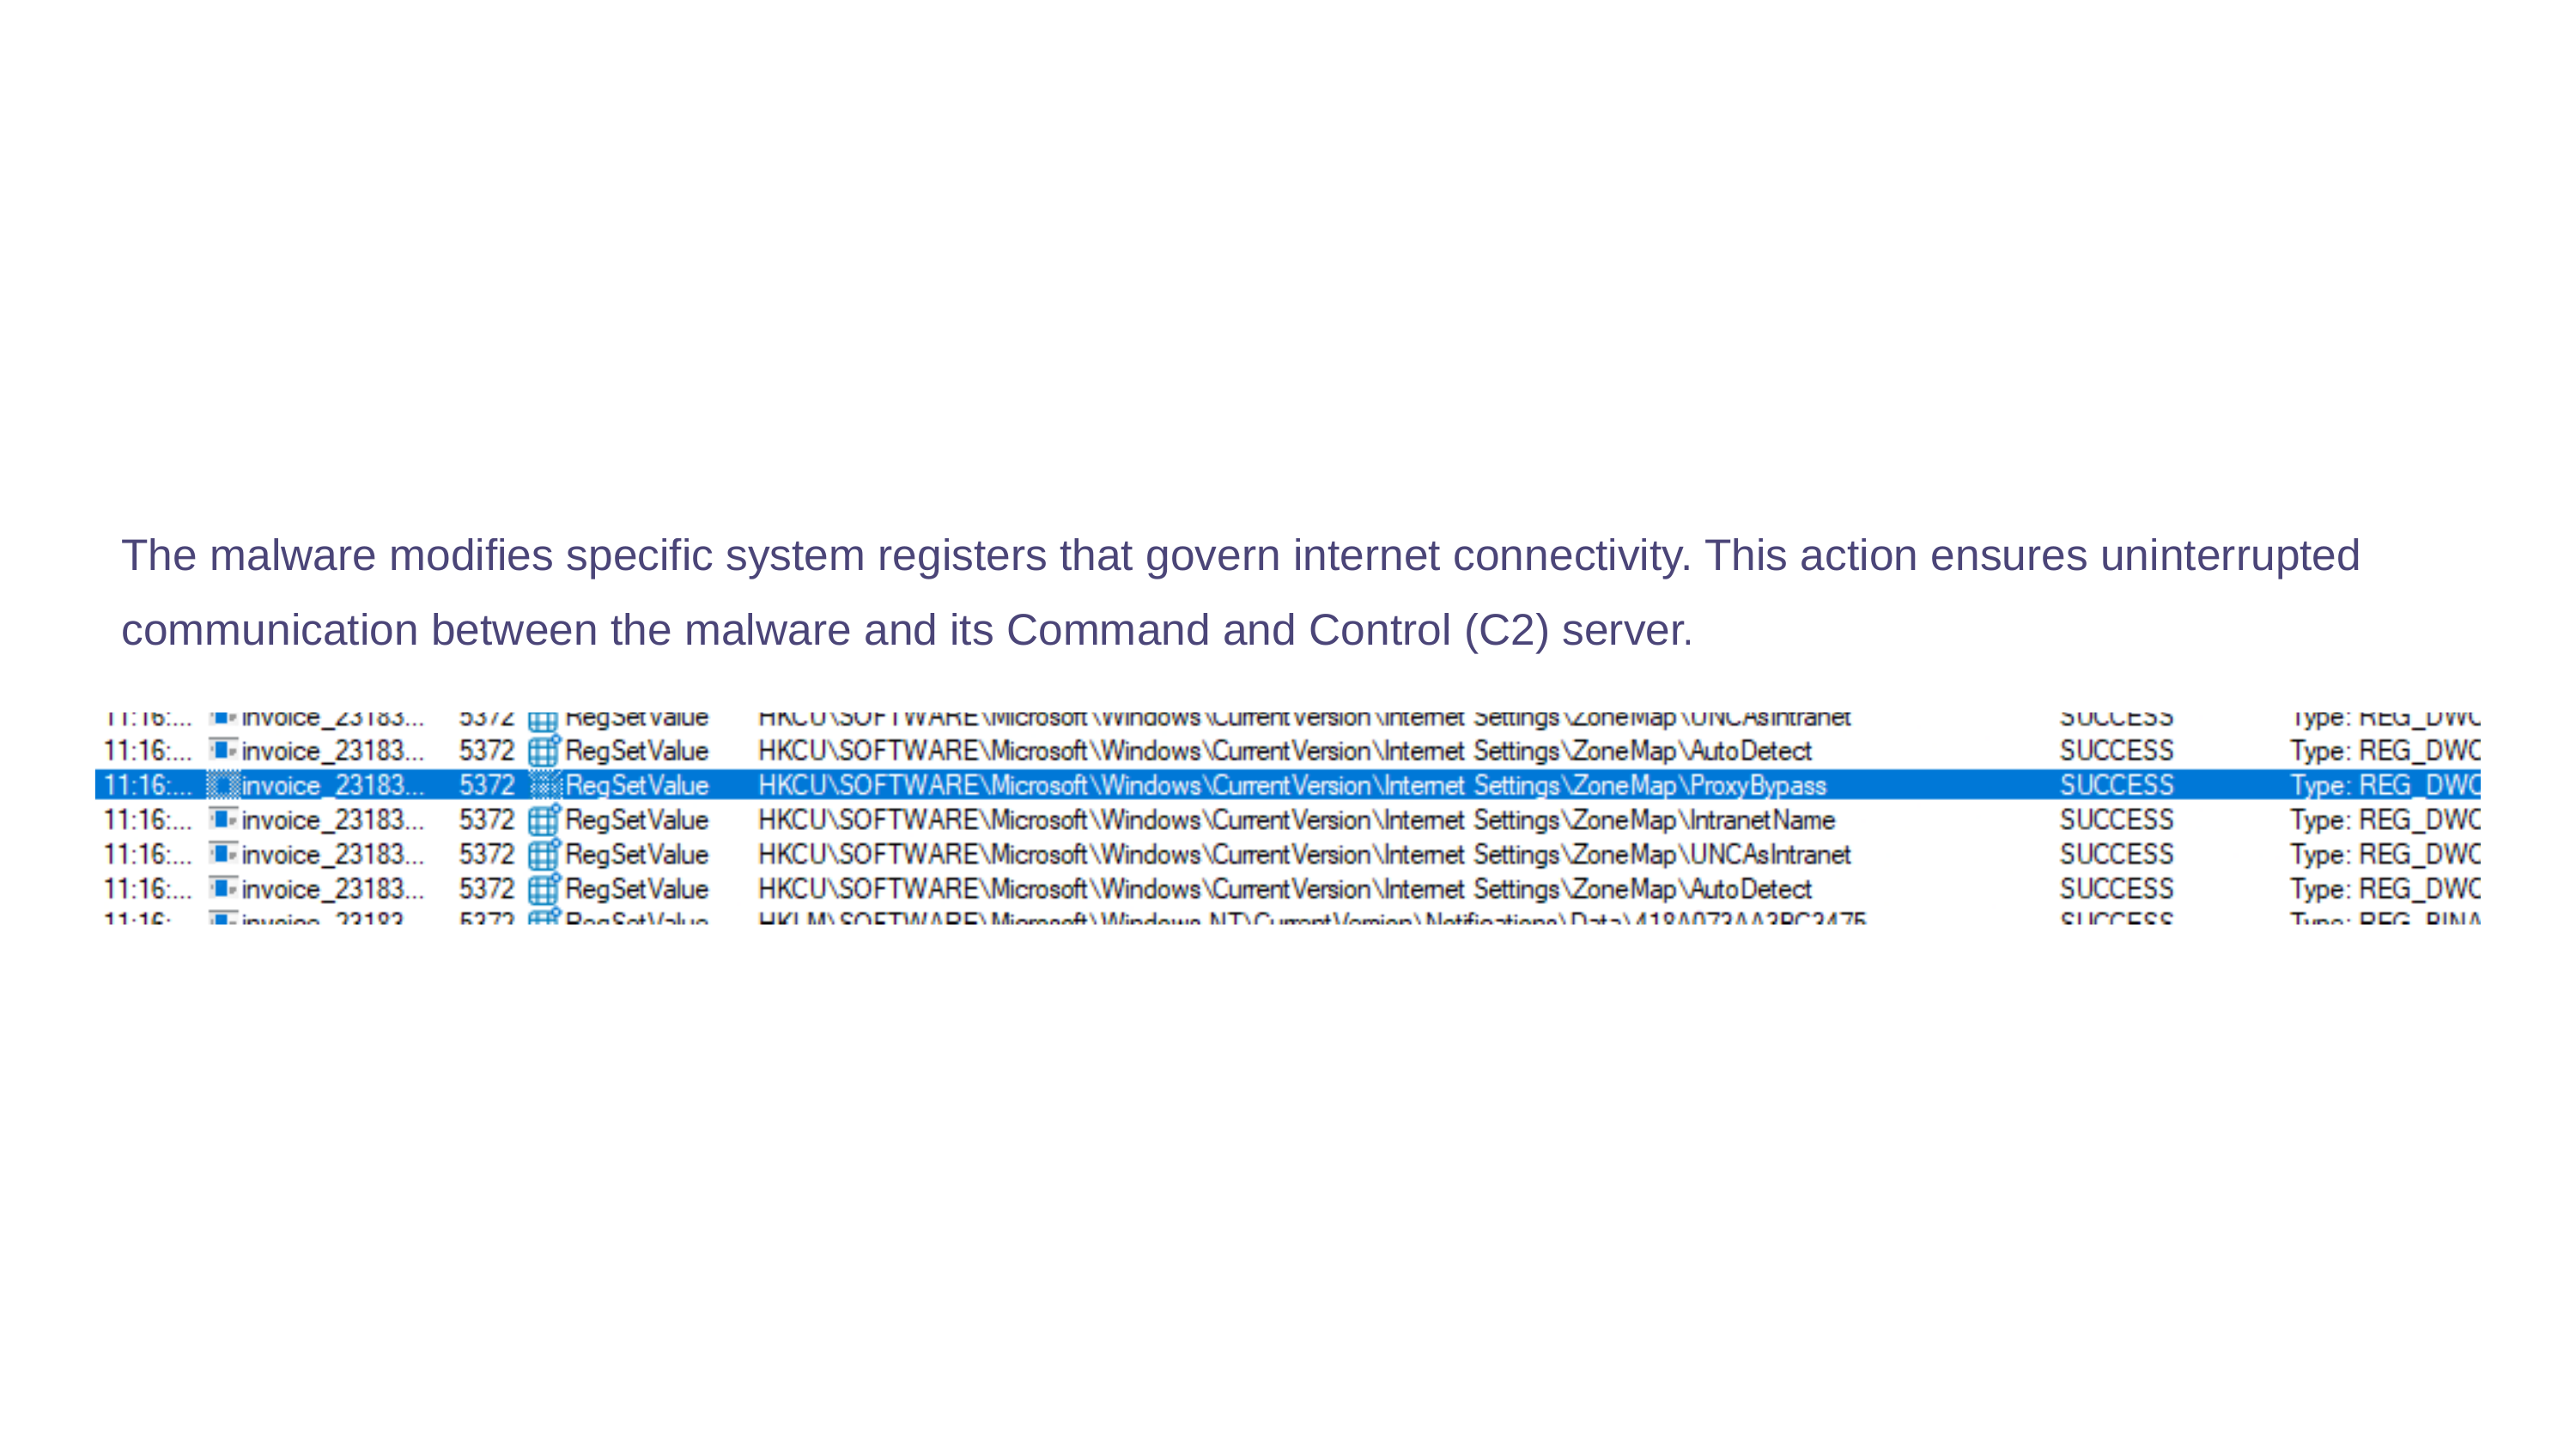

The malware modifies specific system registers that govern internet connectivity. This action ensures uninterrupted communication between the malware and its Command and Control (C2) server.